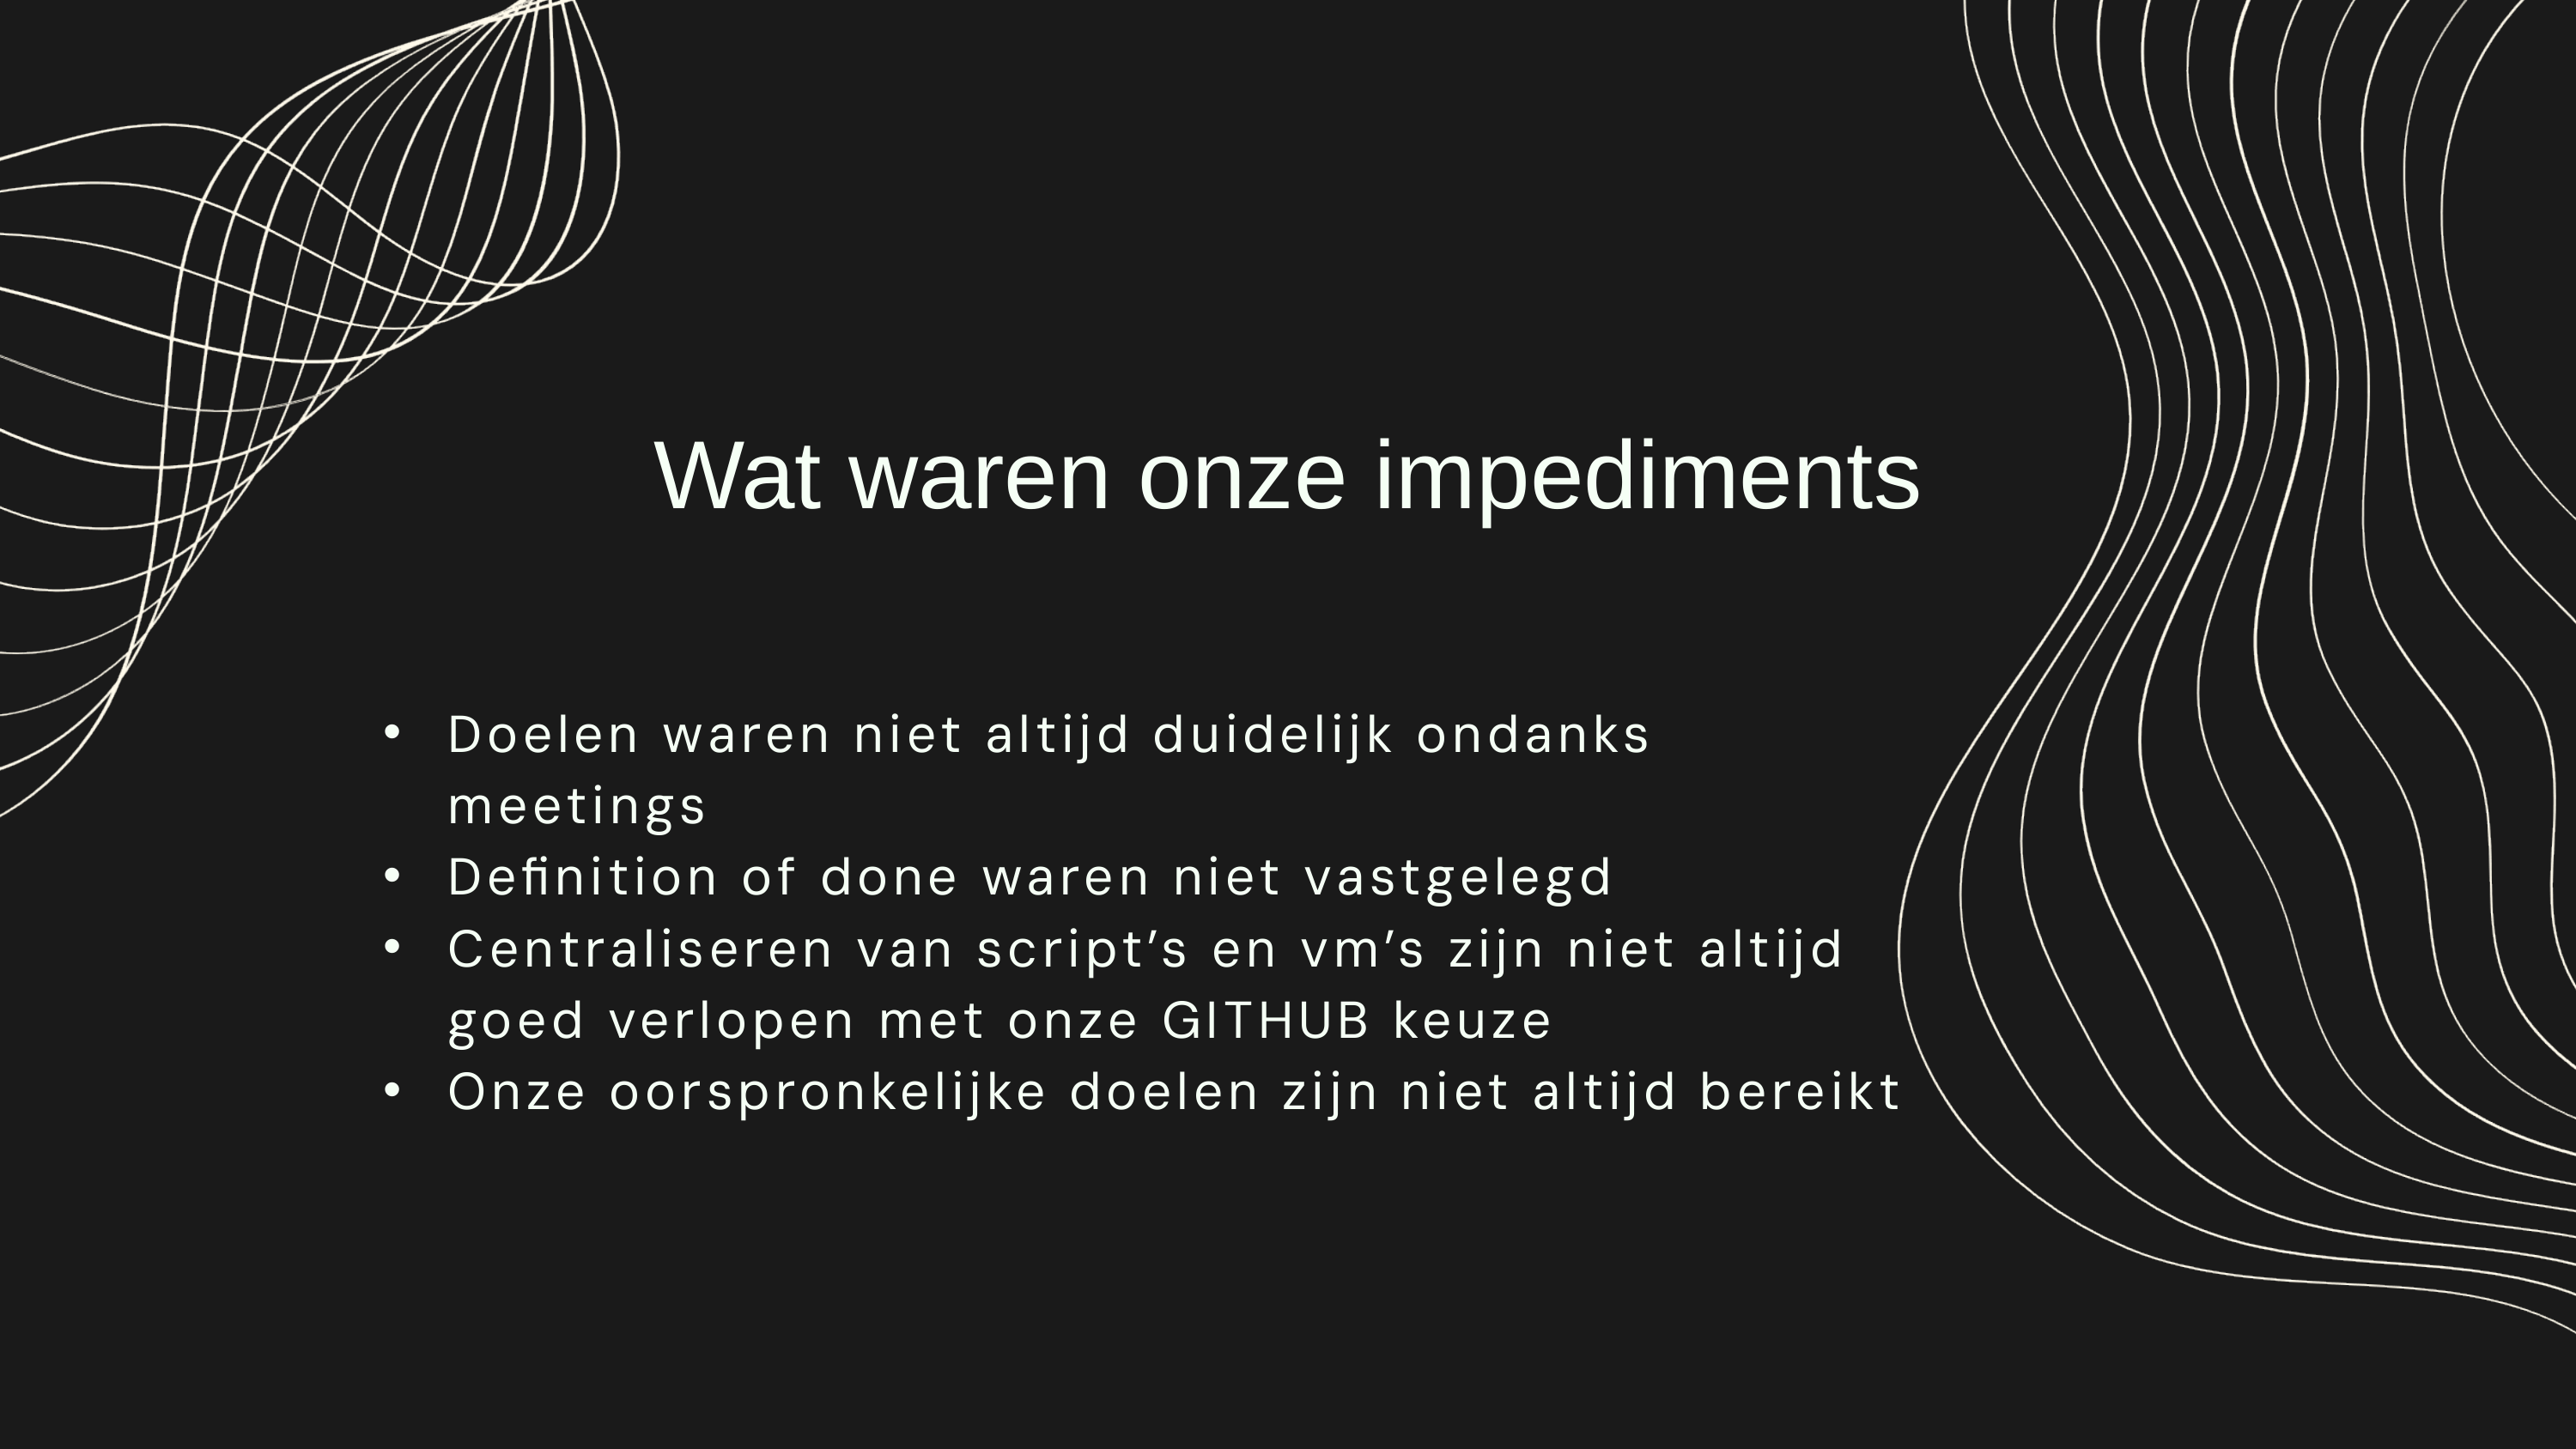

Wat waren onze impediments
Doelen waren niet altijd duidelijk ondanks meetings
Definition of done waren niet vastgelegd
Centraliseren van script’s en vm’s zijn niet altijd goed verlopen met onze GITHUB keuze
Onze oorspronkelijke doelen zijn niet altijd bereikt